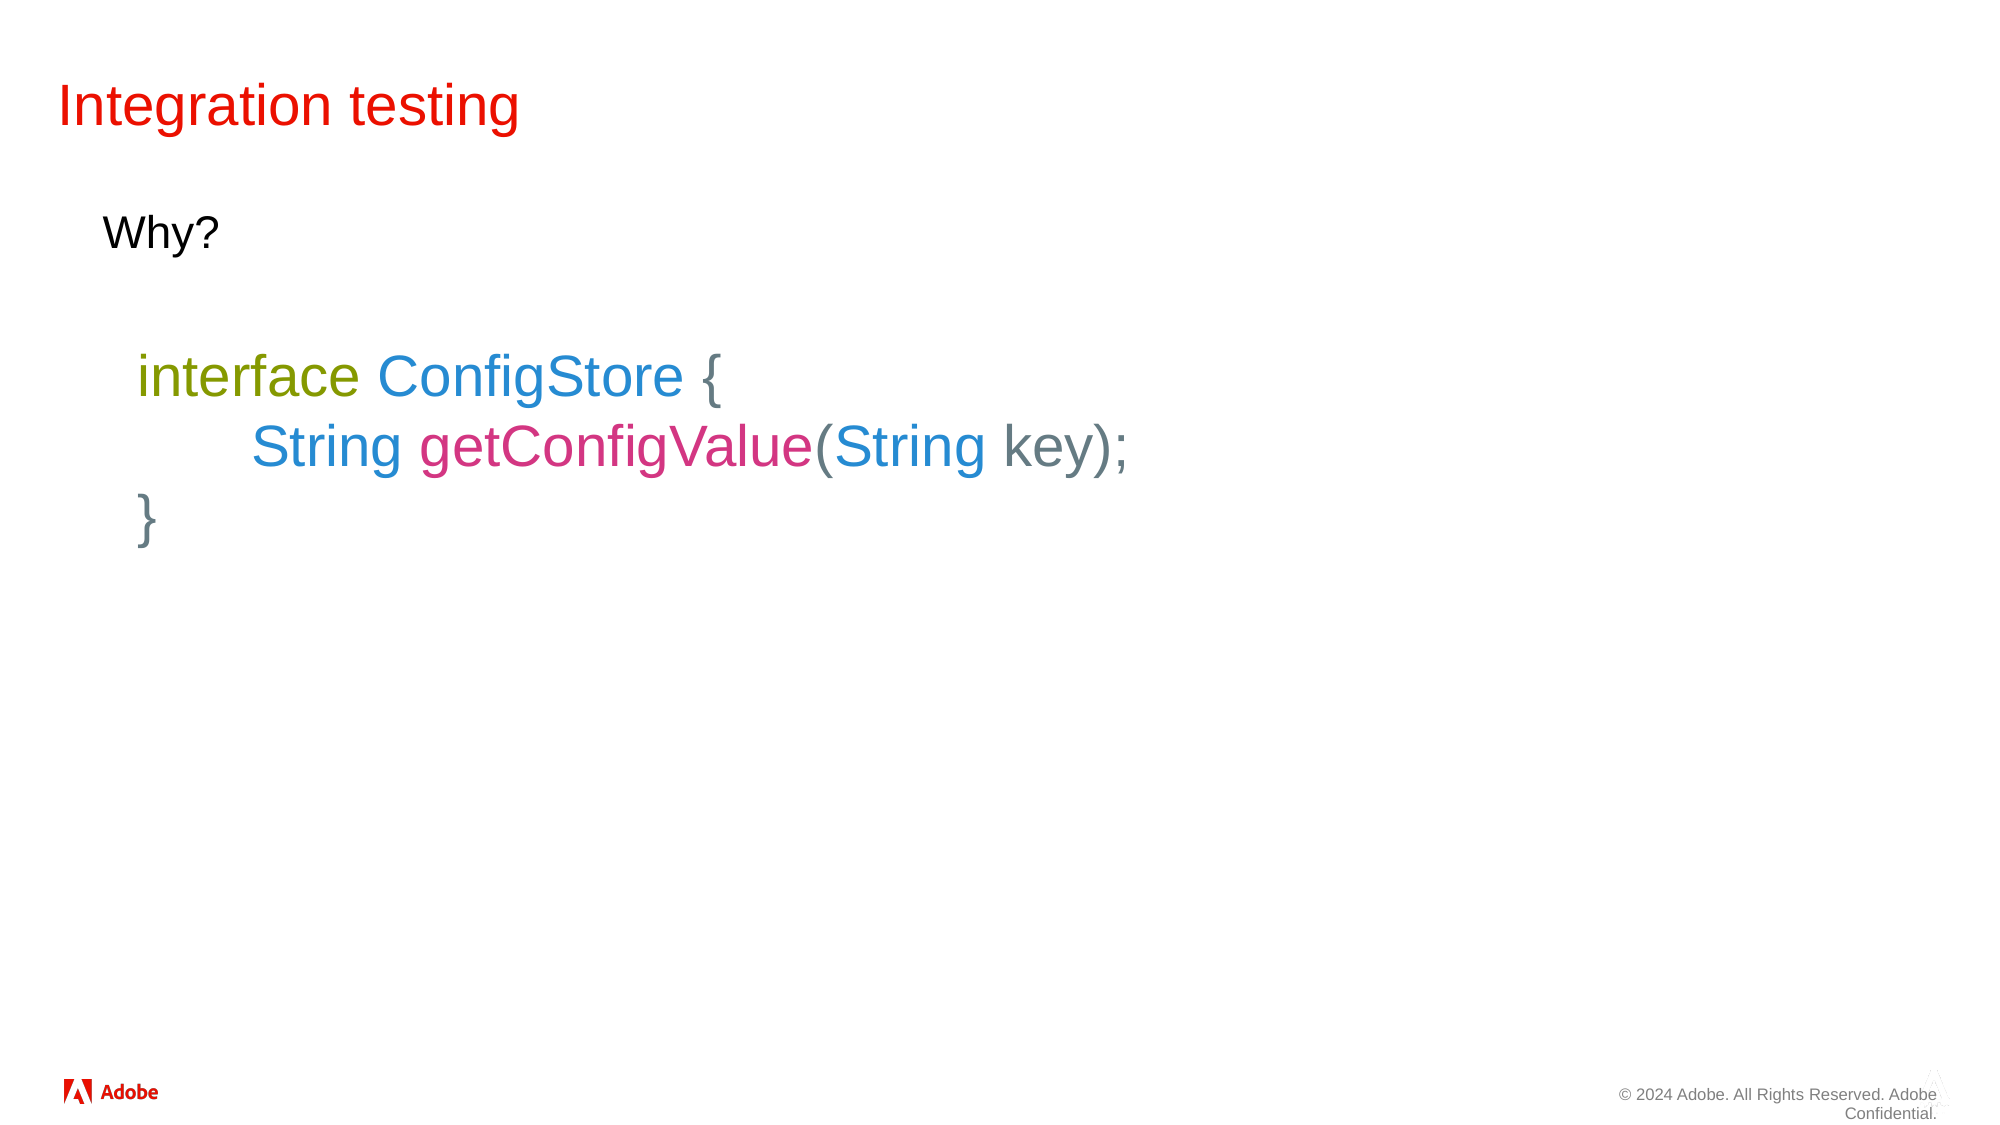

# Integration testing
Why?

interface ConfigStore {
       String getConfigValue(String key);
}